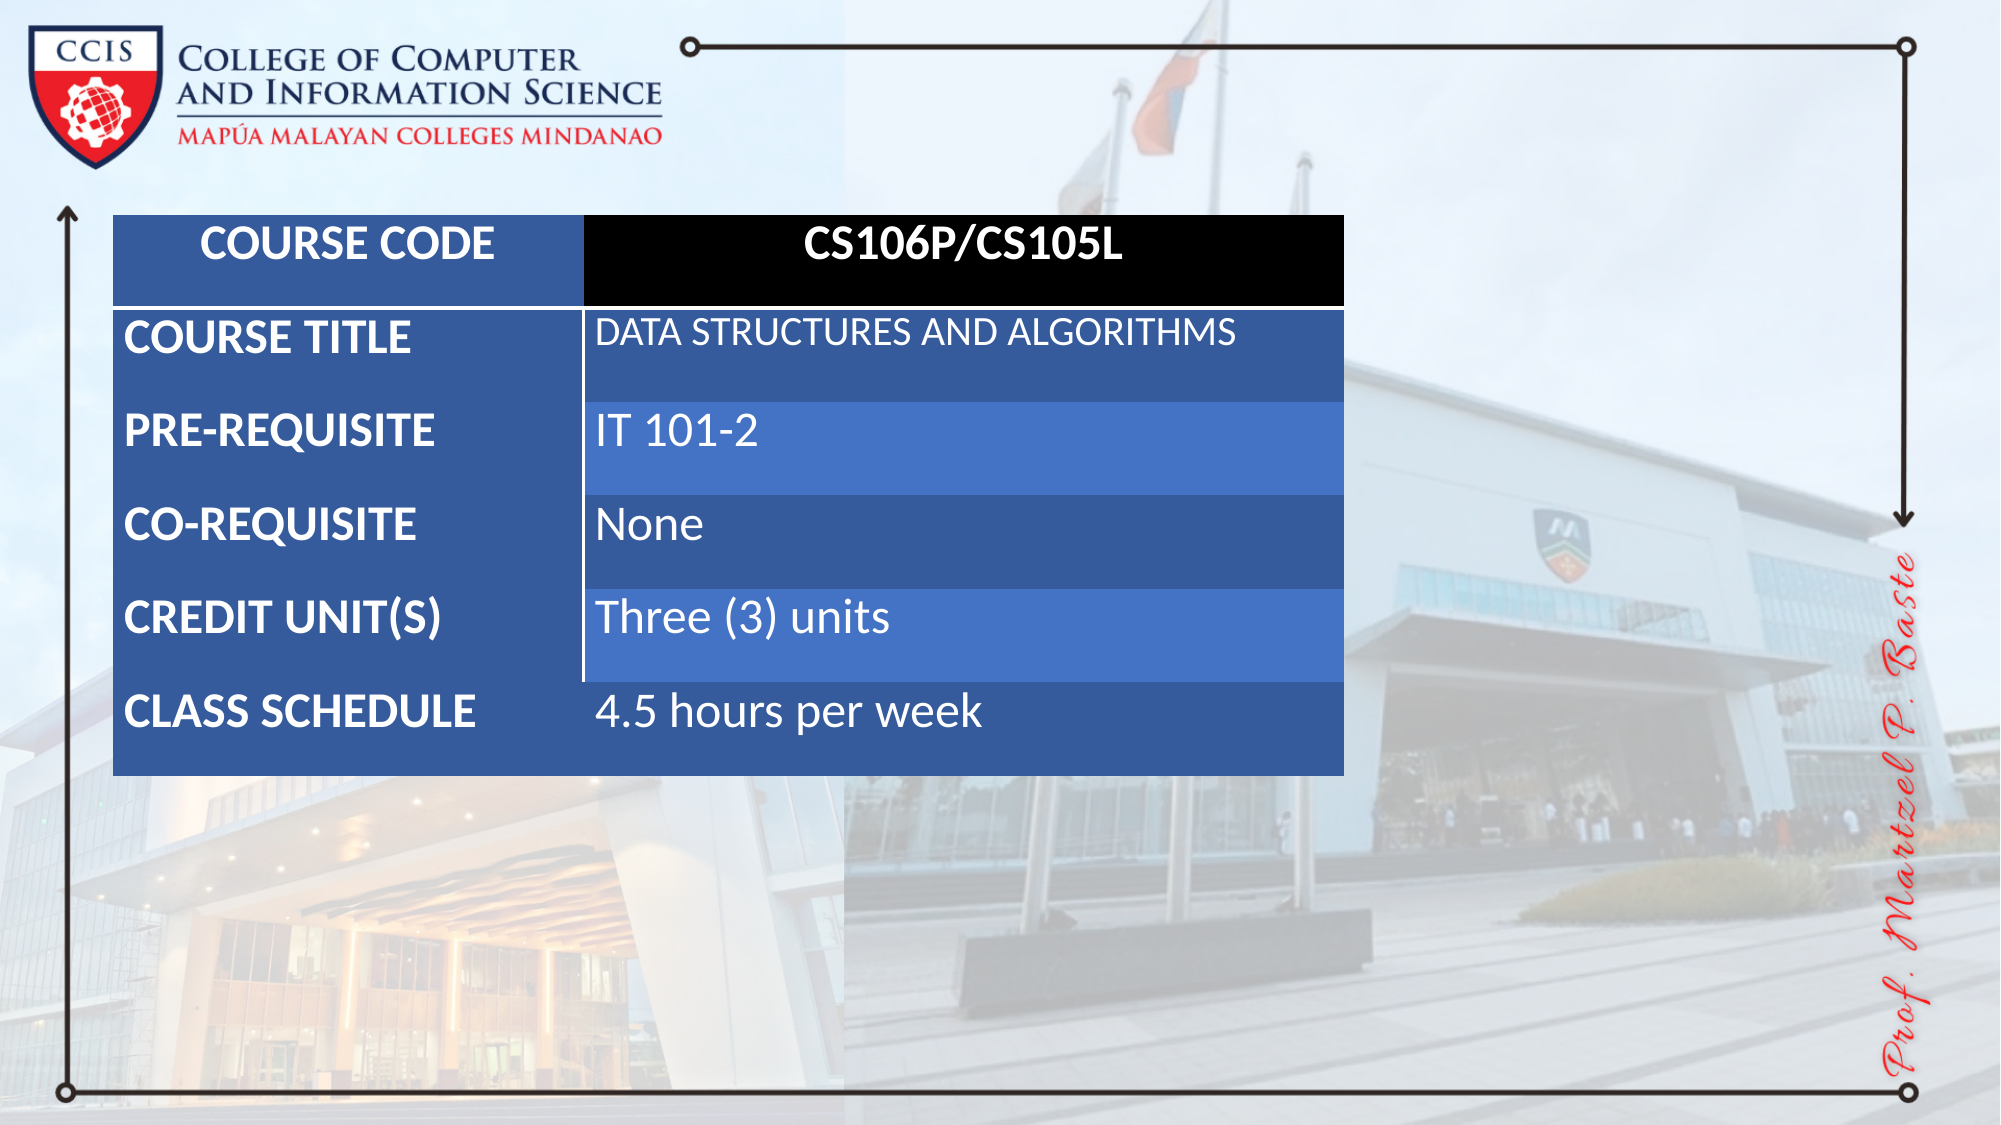

| COURSE CODE | CS106P/CS105L |
| --- | --- |
| COURSE TITLE | DATA STRUCTURES AND ALGORITHMS |
| PRE-REQUISITE | IT 101-2 |
| CO-REQUISITE | None |
| CREDIT UNIT(S) | Three (3) units |
| CLASS SCHEDULE | 4.5 hours per week |